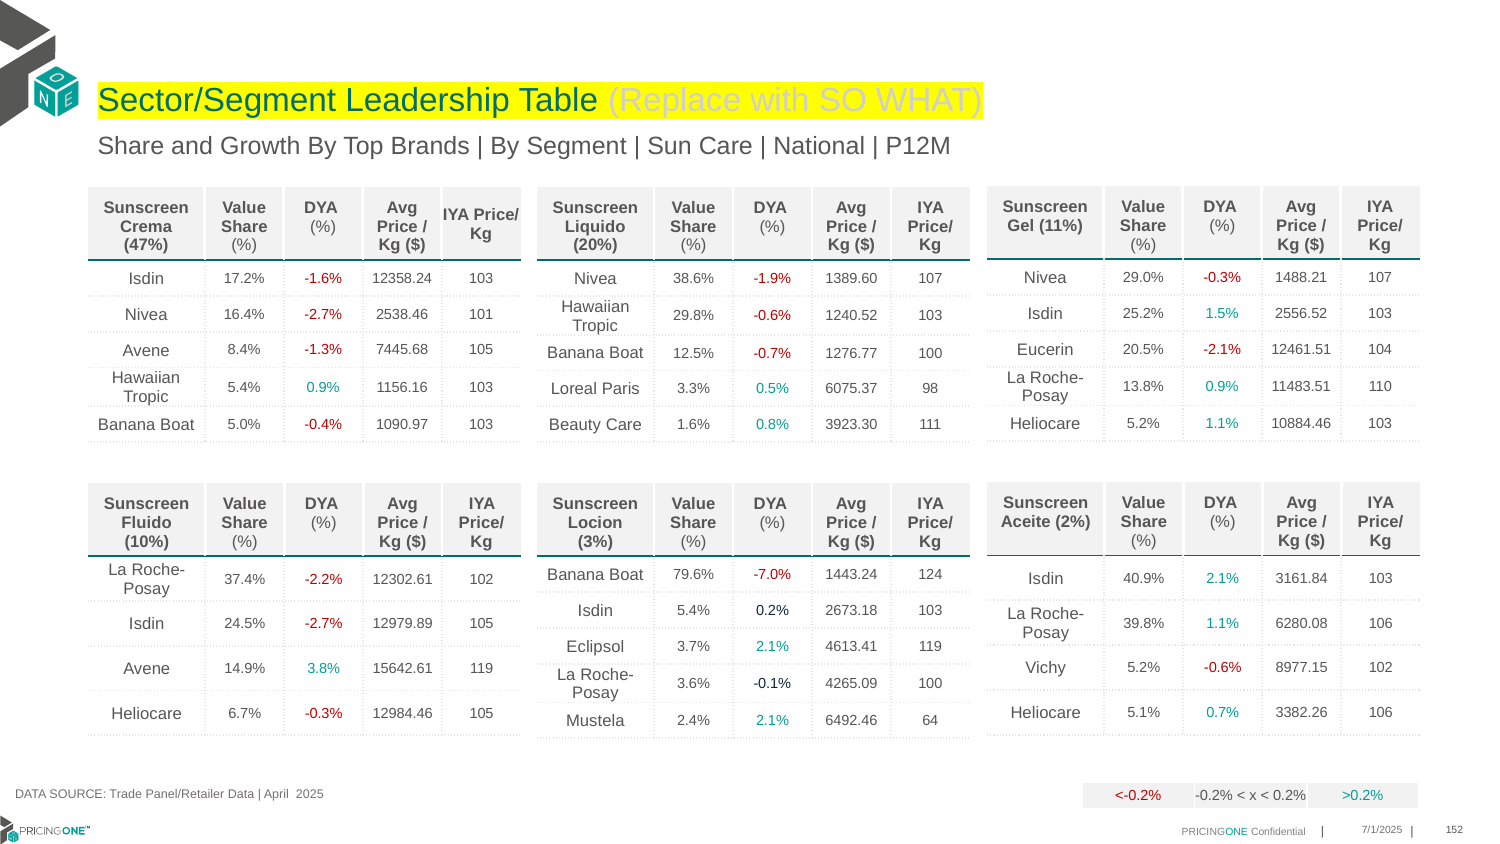

# Sector/Segment Leadership Table (Replace with SO WHAT)
Share and Growth By Top Brands | By Segment | Sun Care | National | P12M
| Sunscreen Gel (11%) | Value Share (%) | DYA (%) | Avg Price /Kg ($) | IYA Price/Kg |
| --- | --- | --- | --- | --- |
| Nivea | 29.0% | -0.3% | 1488.21 | 107 |
| Isdin | 25.2% | 1.5% | 2556.52 | 103 |
| Eucerin | 20.5% | -2.1% | 12461.51 | 104 |
| La Roche-Posay | 13.8% | 0.9% | 11483.51 | 110 |
| Heliocare | 5.2% | 1.1% | 10884.46 | 103 |
| Sunscreen Crema (47%) | Value Share (%) | DYA (%) | Avg Price /Kg ($) | IYA Price/ Kg |
| --- | --- | --- | --- | --- |
| Isdin | 17.2% | -1.6% | 12358.24 | 103 |
| Nivea | 16.4% | -2.7% | 2538.46 | 101 |
| Avene | 8.4% | -1.3% | 7445.68 | 105 |
| Hawaiian Tropic | 5.4% | 0.9% | 1156.16 | 103 |
| Banana Boat | 5.0% | -0.4% | 1090.97 | 103 |
| Sunscreen Liquido (20%) | Value Share (%) | DYA (%) | Avg Price /Kg ($) | IYA Price/Kg |
| --- | --- | --- | --- | --- |
| Nivea | 38.6% | -1.9% | 1389.60 | 107 |
| Hawaiian Tropic | 29.8% | -0.6% | 1240.52 | 103 |
| Banana Boat | 12.5% | -0.7% | 1276.77 | 100 |
| Loreal Paris | 3.3% | 0.5% | 6075.37 | 98 |
| Beauty Care | 1.6% | 0.8% | 3923.30 | 111 |
| Sunscreen Aceite (2%) | Value Share (%) | DYA (%) | Avg Price /Kg ($) | IYA Price/Kg |
| --- | --- | --- | --- | --- |
| Isdin | 40.9% | 2.1% | 3161.84 | 103 |
| La Roche-Posay | 39.8% | 1.1% | 6280.08 | 106 |
| Vichy | 5.2% | -0.6% | 8977.15 | 102 |
| Heliocare | 5.1% | 0.7% | 3382.26 | 106 |
| Sunscreen Fluido (10%) | Value Share (%) | DYA (%) | Avg Price /Kg ($) | IYA Price/Kg |
| --- | --- | --- | --- | --- |
| La Roche-Posay | 37.4% | -2.2% | 12302.61 | 102 |
| Isdin | 24.5% | -2.7% | 12979.89 | 105 |
| Avene | 14.9% | 3.8% | 15642.61 | 119 |
| Heliocare | 6.7% | -0.3% | 12984.46 | 105 |
| Sunscreen Locion (3%) | Value Share (%) | DYA (%) | Avg Price /Kg ($) | IYA Price/Kg |
| --- | --- | --- | --- | --- |
| Banana Boat | 79.6% | -7.0% | 1443.24 | 124 |
| Isdin | 5.4% | 0.2% | 2673.18 | 103 |
| Eclipsol | 3.7% | 2.1% | 4613.41 | 119 |
| La Roche-Posay | 3.6% | -0.1% | 4265.09 | 100 |
| Mustela | 2.4% | 2.1% | 6492.46 | 64 |
DATA SOURCE: Trade Panel/Retailer Data | April  2025
| <-0.2% | -0.2% < x < 0.2% | >0.2% |
| --- | --- | --- |

7/1/2025
152